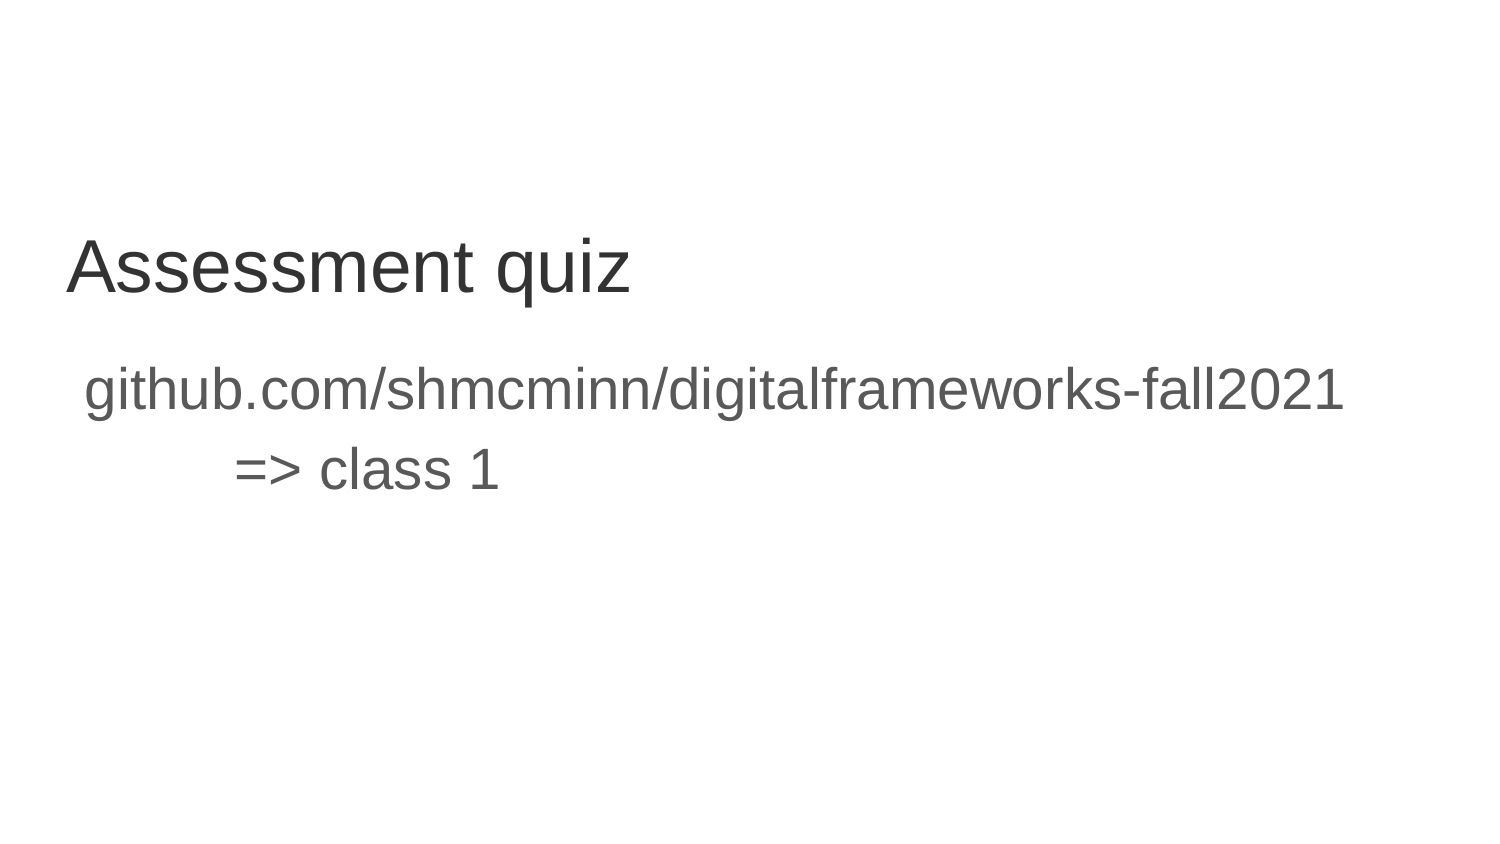

#
Assessment quiz
github.com/shmcminn/digitalframeworks-fall2021
	=> class 1